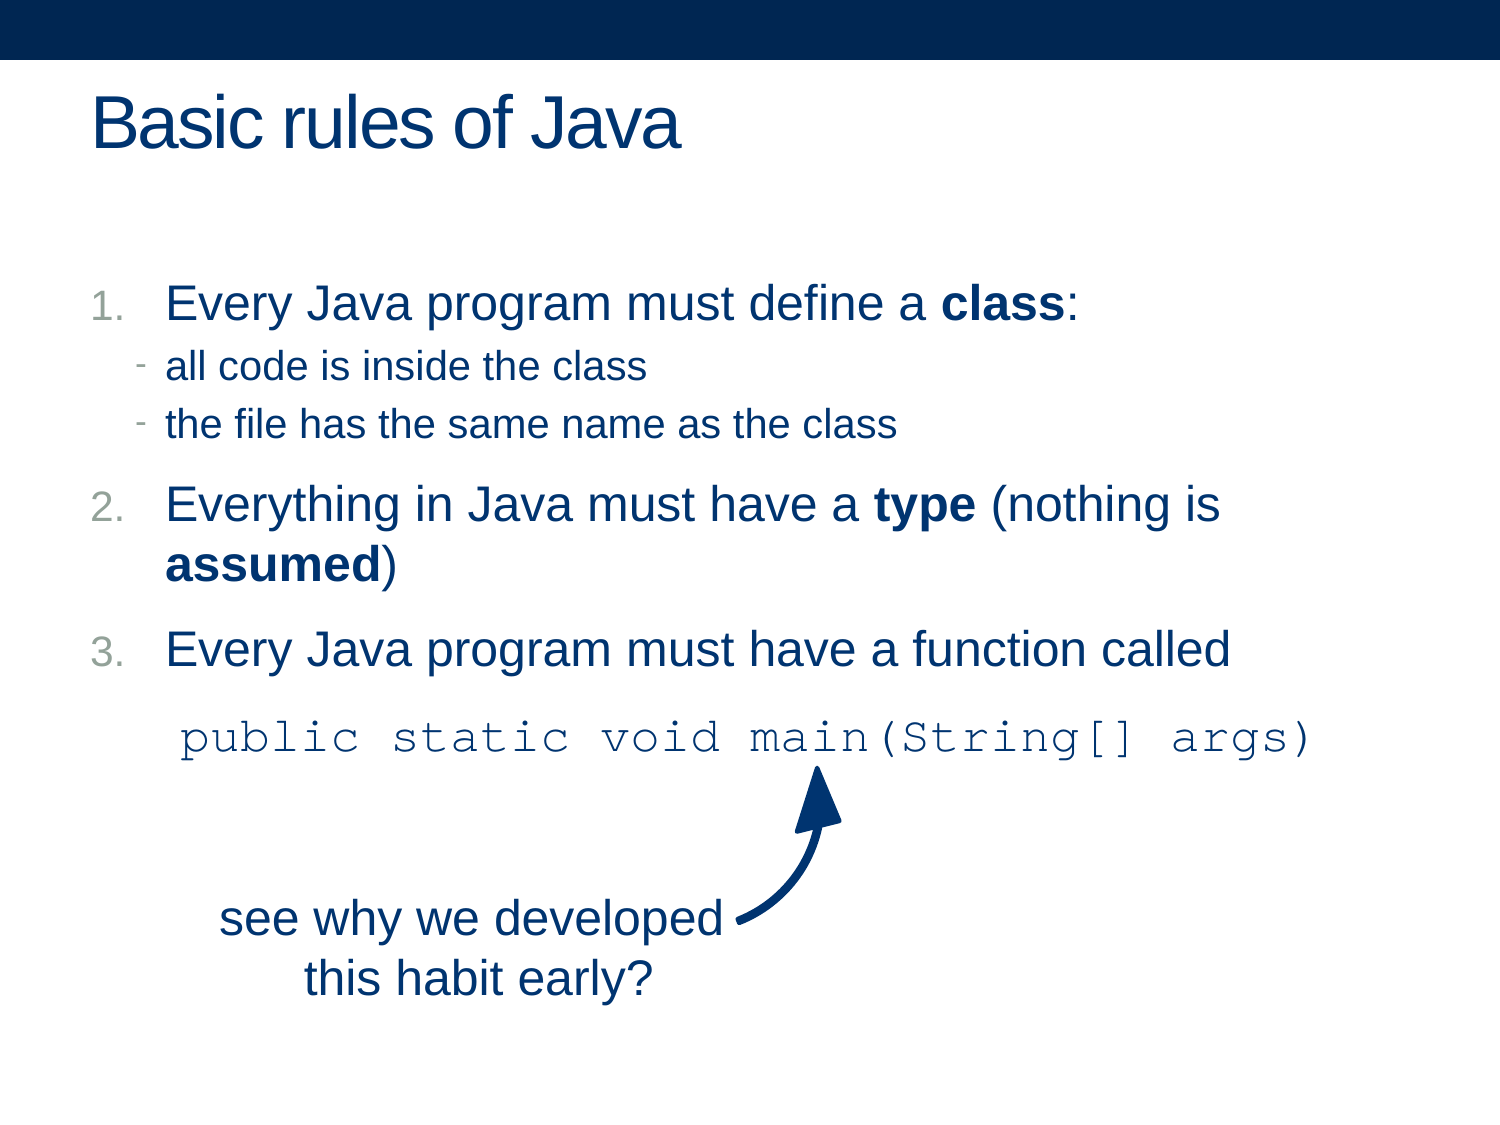

# Basic rules of Java
Every Java program must define a class:
all code is inside the class
the file has the same name as the class
Everything in Java must have a type (nothing is assumed)
Every Java program must have a function called
public static void main(String[] args)

see why we developed
this habit early?